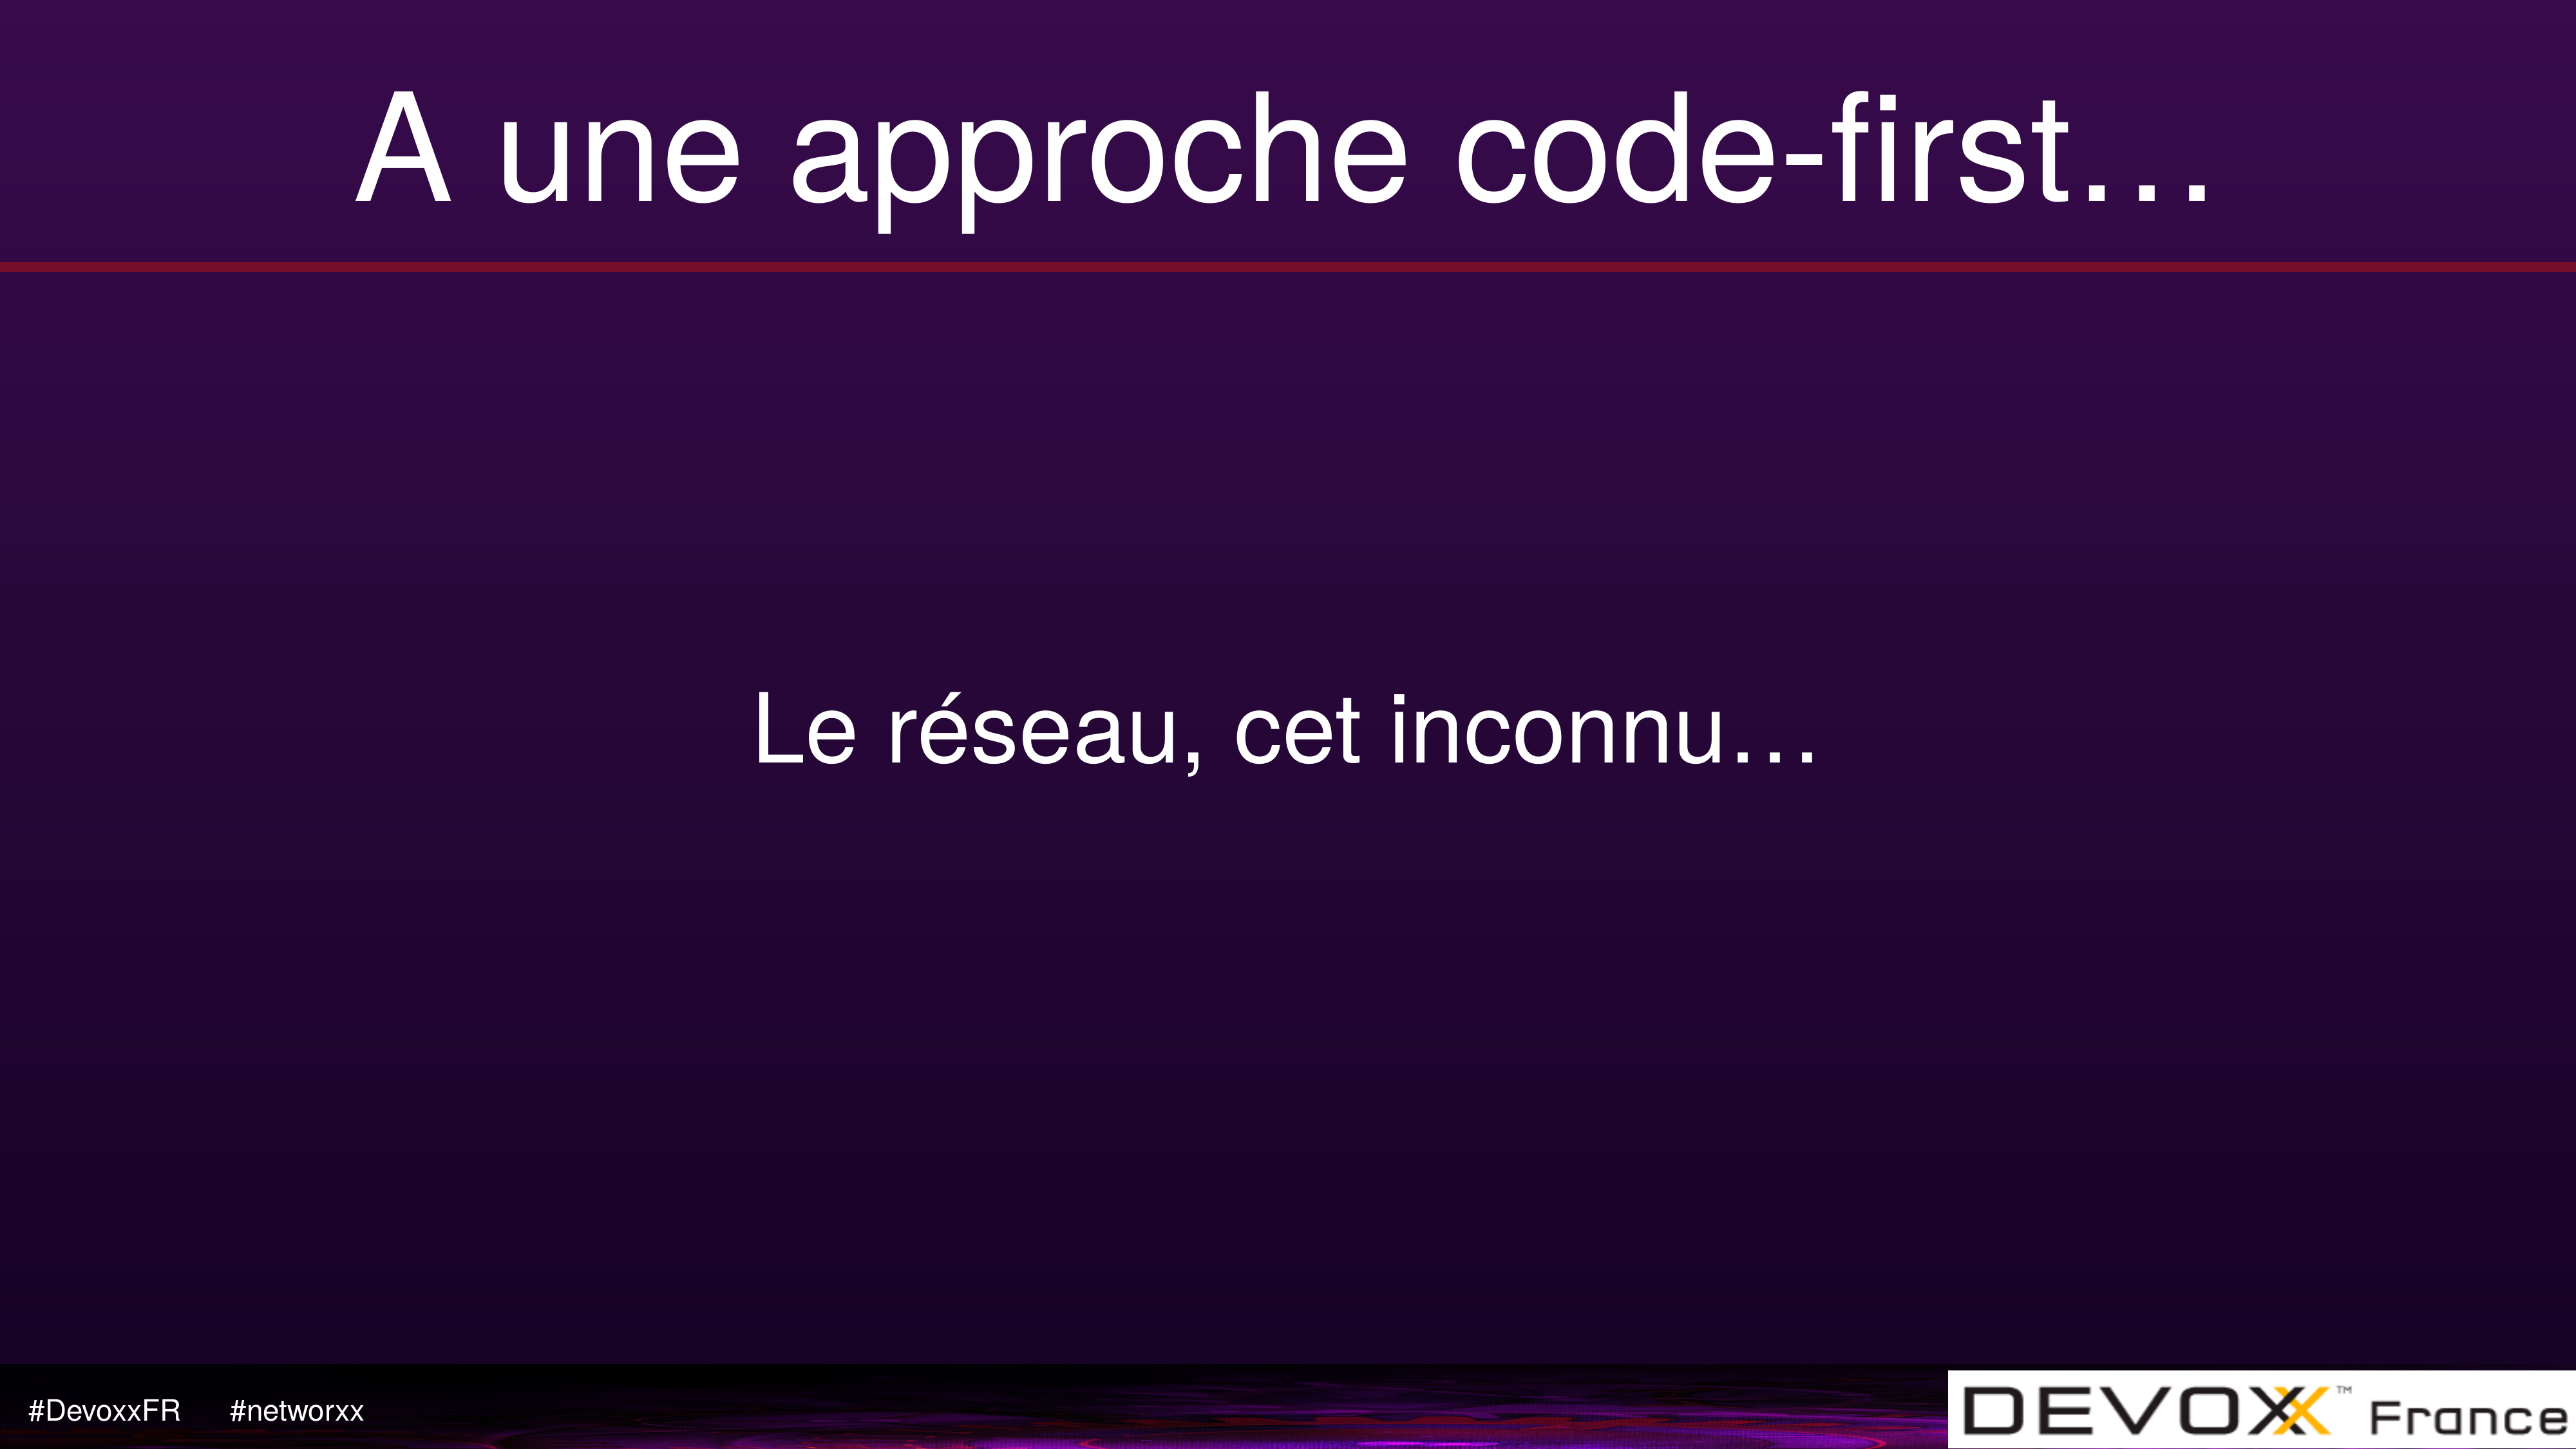

# A une approche code-first…
Le réseau, cet inconnu…